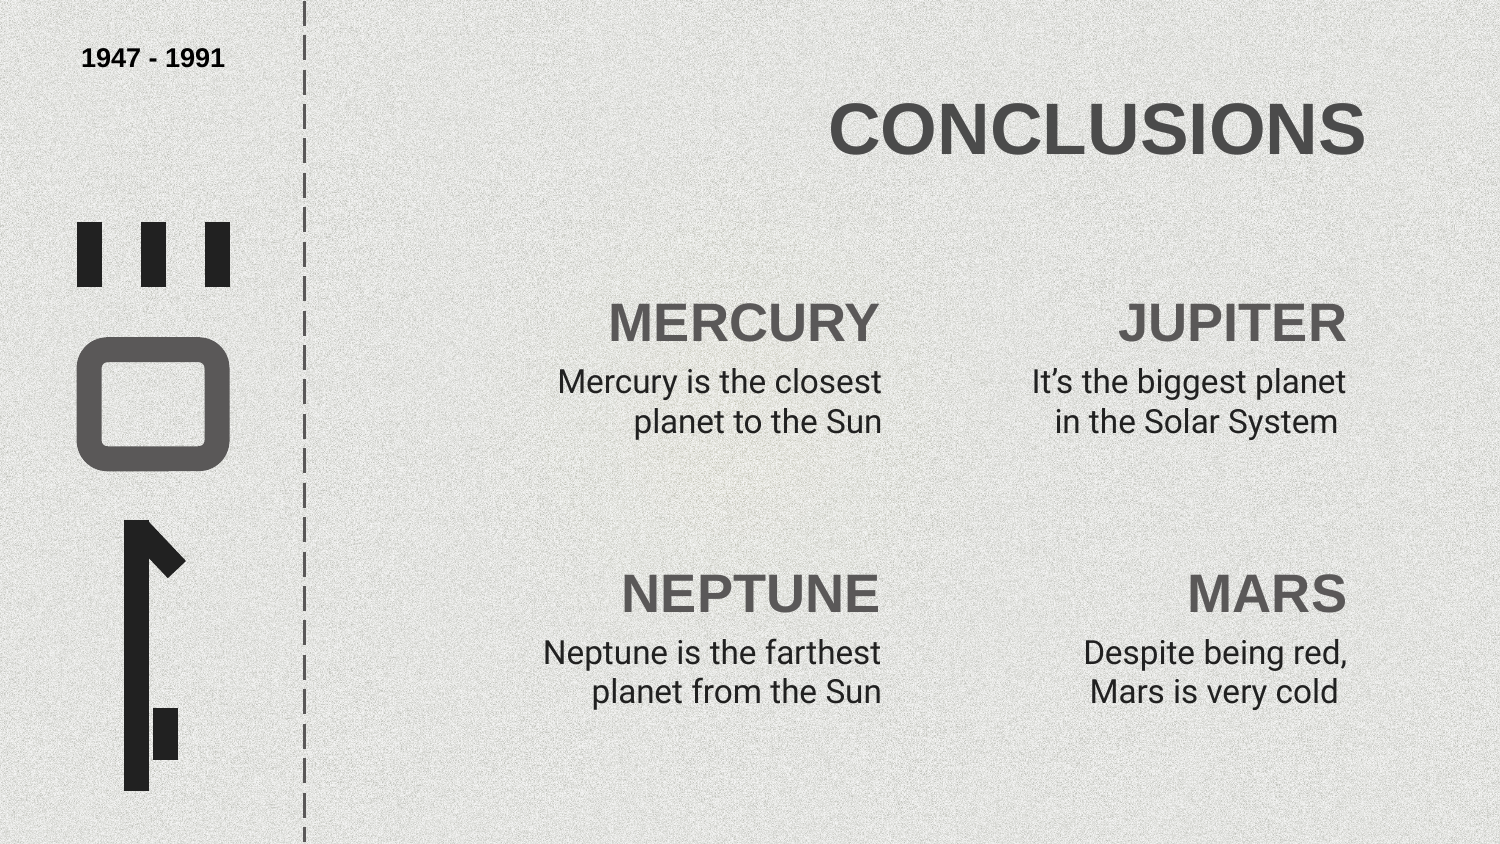

1947 - 1991
# CONCLUSIONS

MERCURY
JUPITER
Mercury is the closest planet to the Sun
It’s the biggest planet in the Solar System
NEPTUNE
MARS
Neptune is the farthest planet from the Sun
Despite being red, Mars is very cold